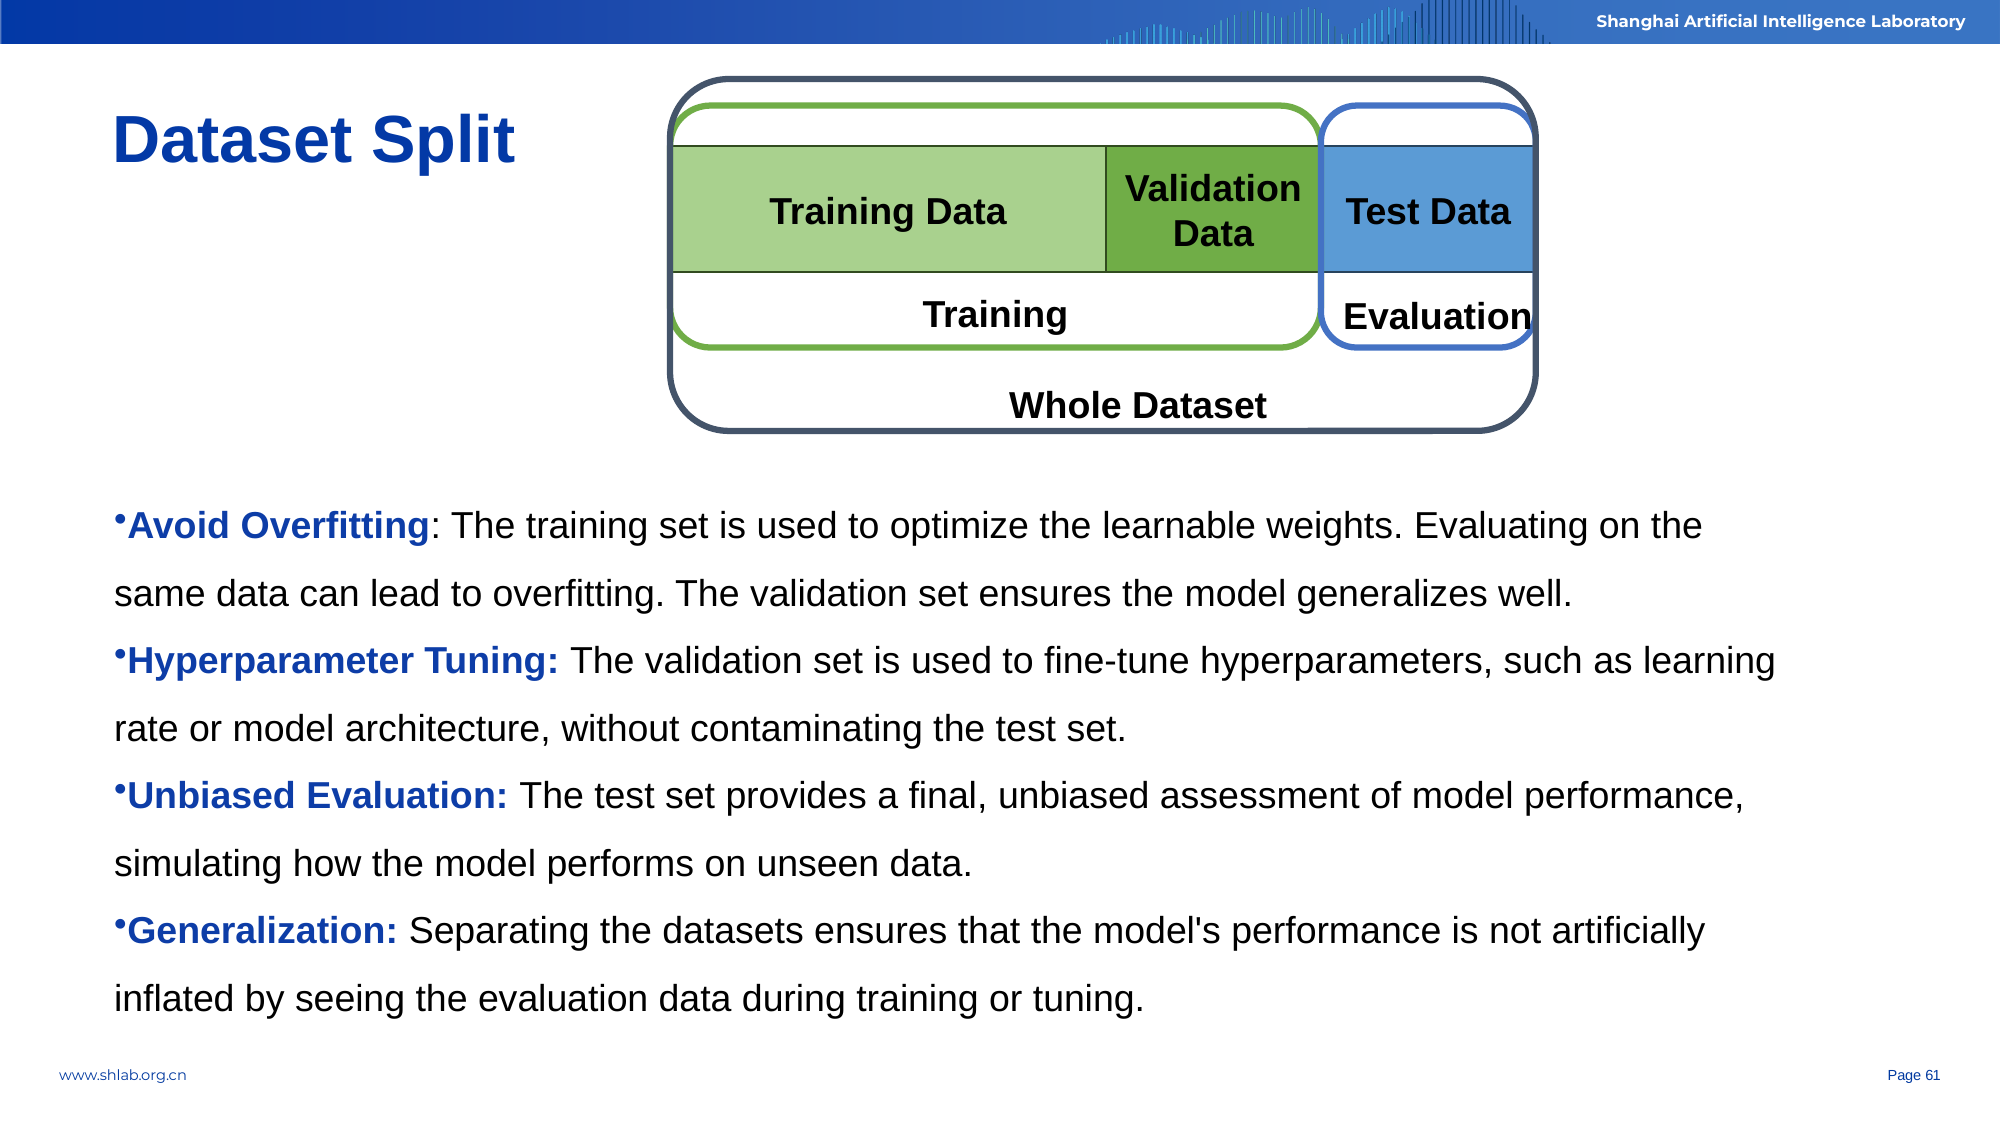

Training Data
Validation Data
Test Data
Training
Evaluation
Whole Dataset
Dataset Split
Avoid Overfitting: The training set is used to optimize the learnable weights. Evaluating on the same data can lead to overfitting. The validation set ensures the model generalizes well.
Hyperparameter Tuning: The validation set is used to fine-tune hyperparameters, such as learning rate or model architecture, without contaminating the test set.
Unbiased Evaluation: The test set provides a final, unbiased assessment of model performance, simulating how the model performs on unseen data.
Generalization: Separating the datasets ensures that the model's performance is not artificially inflated by seeing the evaluation data during training or tuning.